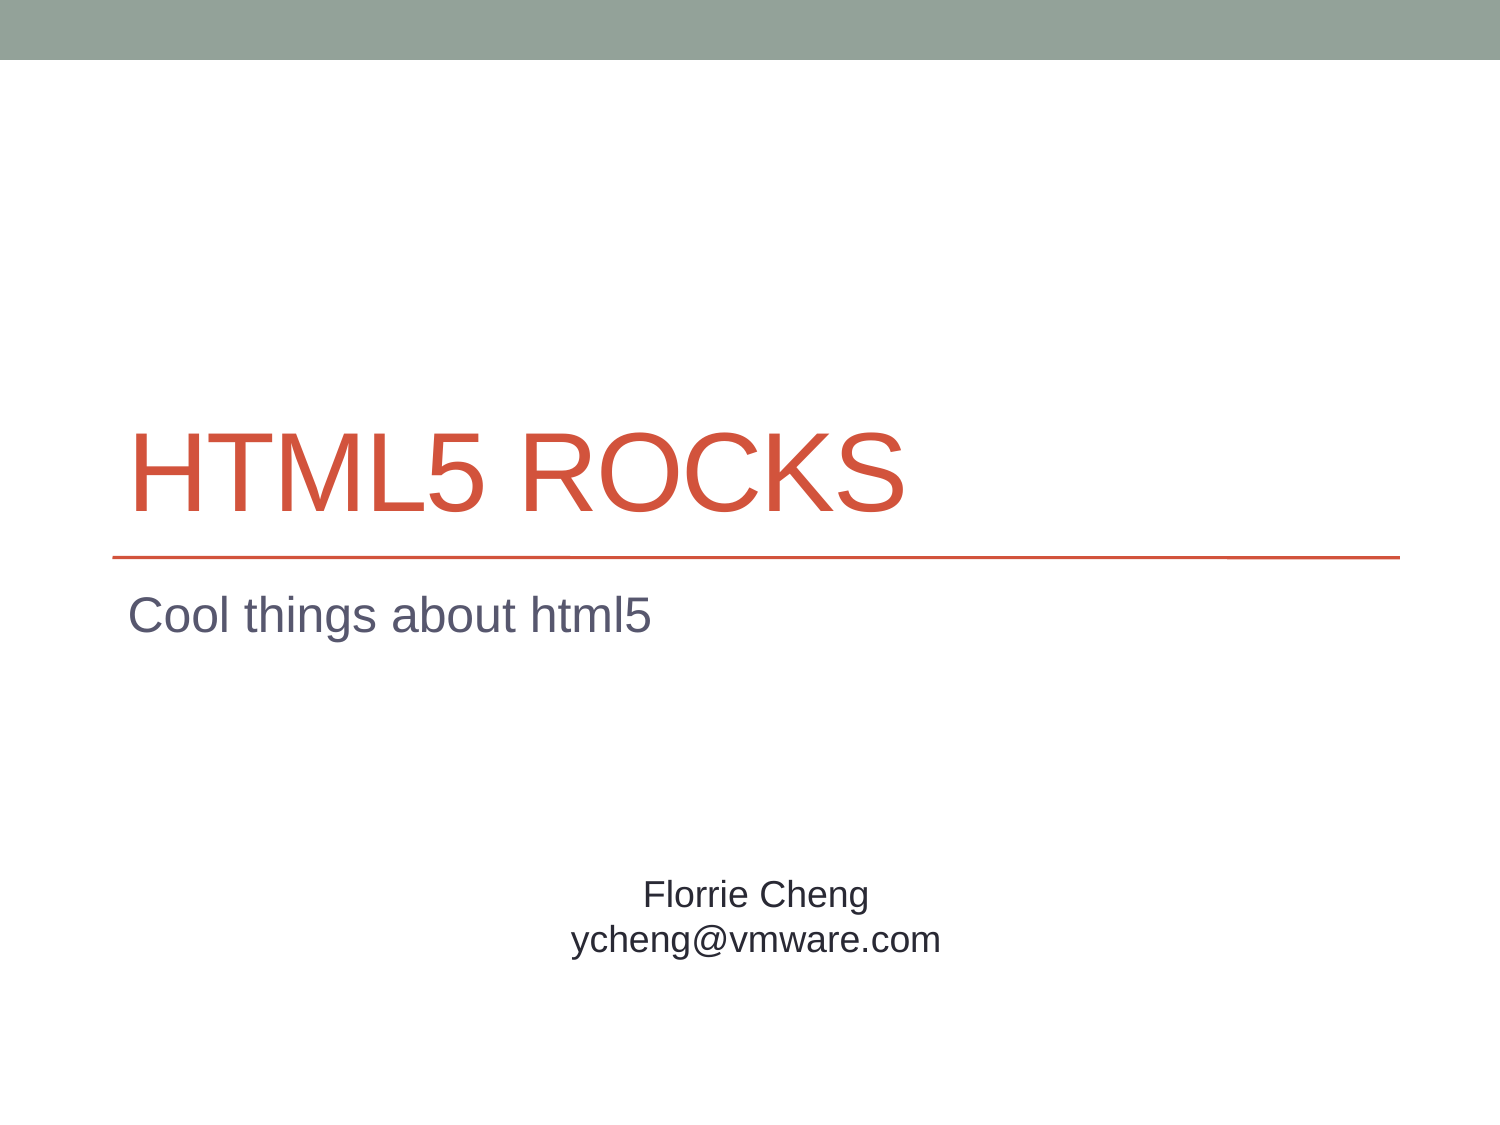

# HTML5 Rocks
Cool things about html5
Florrie Cheng
ycheng@vmware.com